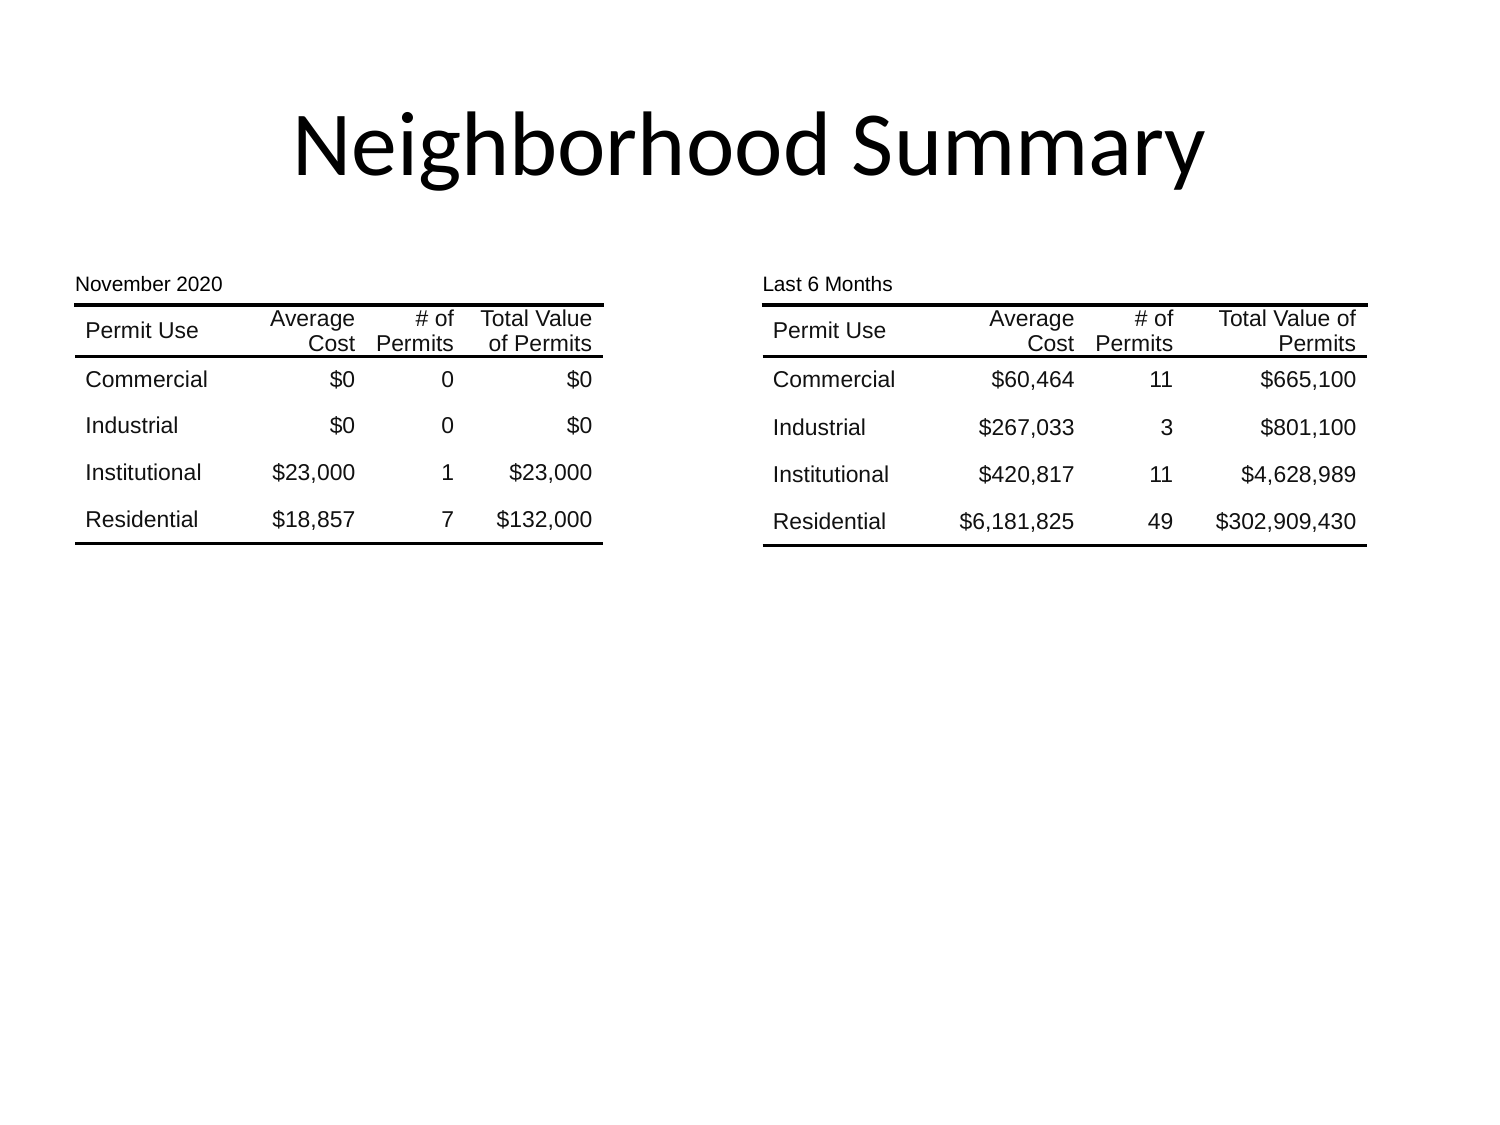

# Neighborhood Summary
| November 2020 | November 2020 | November 2020 | November 2020 |
| --- | --- | --- | --- |
| Permit Use | Average Cost | # of Permits | Total Value of Permits |
| Commercial | $0 | 0 | $0 |
| Industrial | $0 | 0 | $0 |
| Institutional | $23,000 | 1 | $23,000 |
| Residential | $18,857 | 7 | $132,000 |
| Last 6 Months | Last 6 Months | Last 6 Months | Last 6 Months |
| --- | --- | --- | --- |
| Permit Use | Average Cost | # of Permits | Total Value of Permits |
| Commercial | $60,464 | 11 | $665,100 |
| Industrial | $267,033 | 3 | $801,100 |
| Institutional | $420,817 | 11 | $4,628,989 |
| Residential | $6,181,825 | 49 | $302,909,430 |